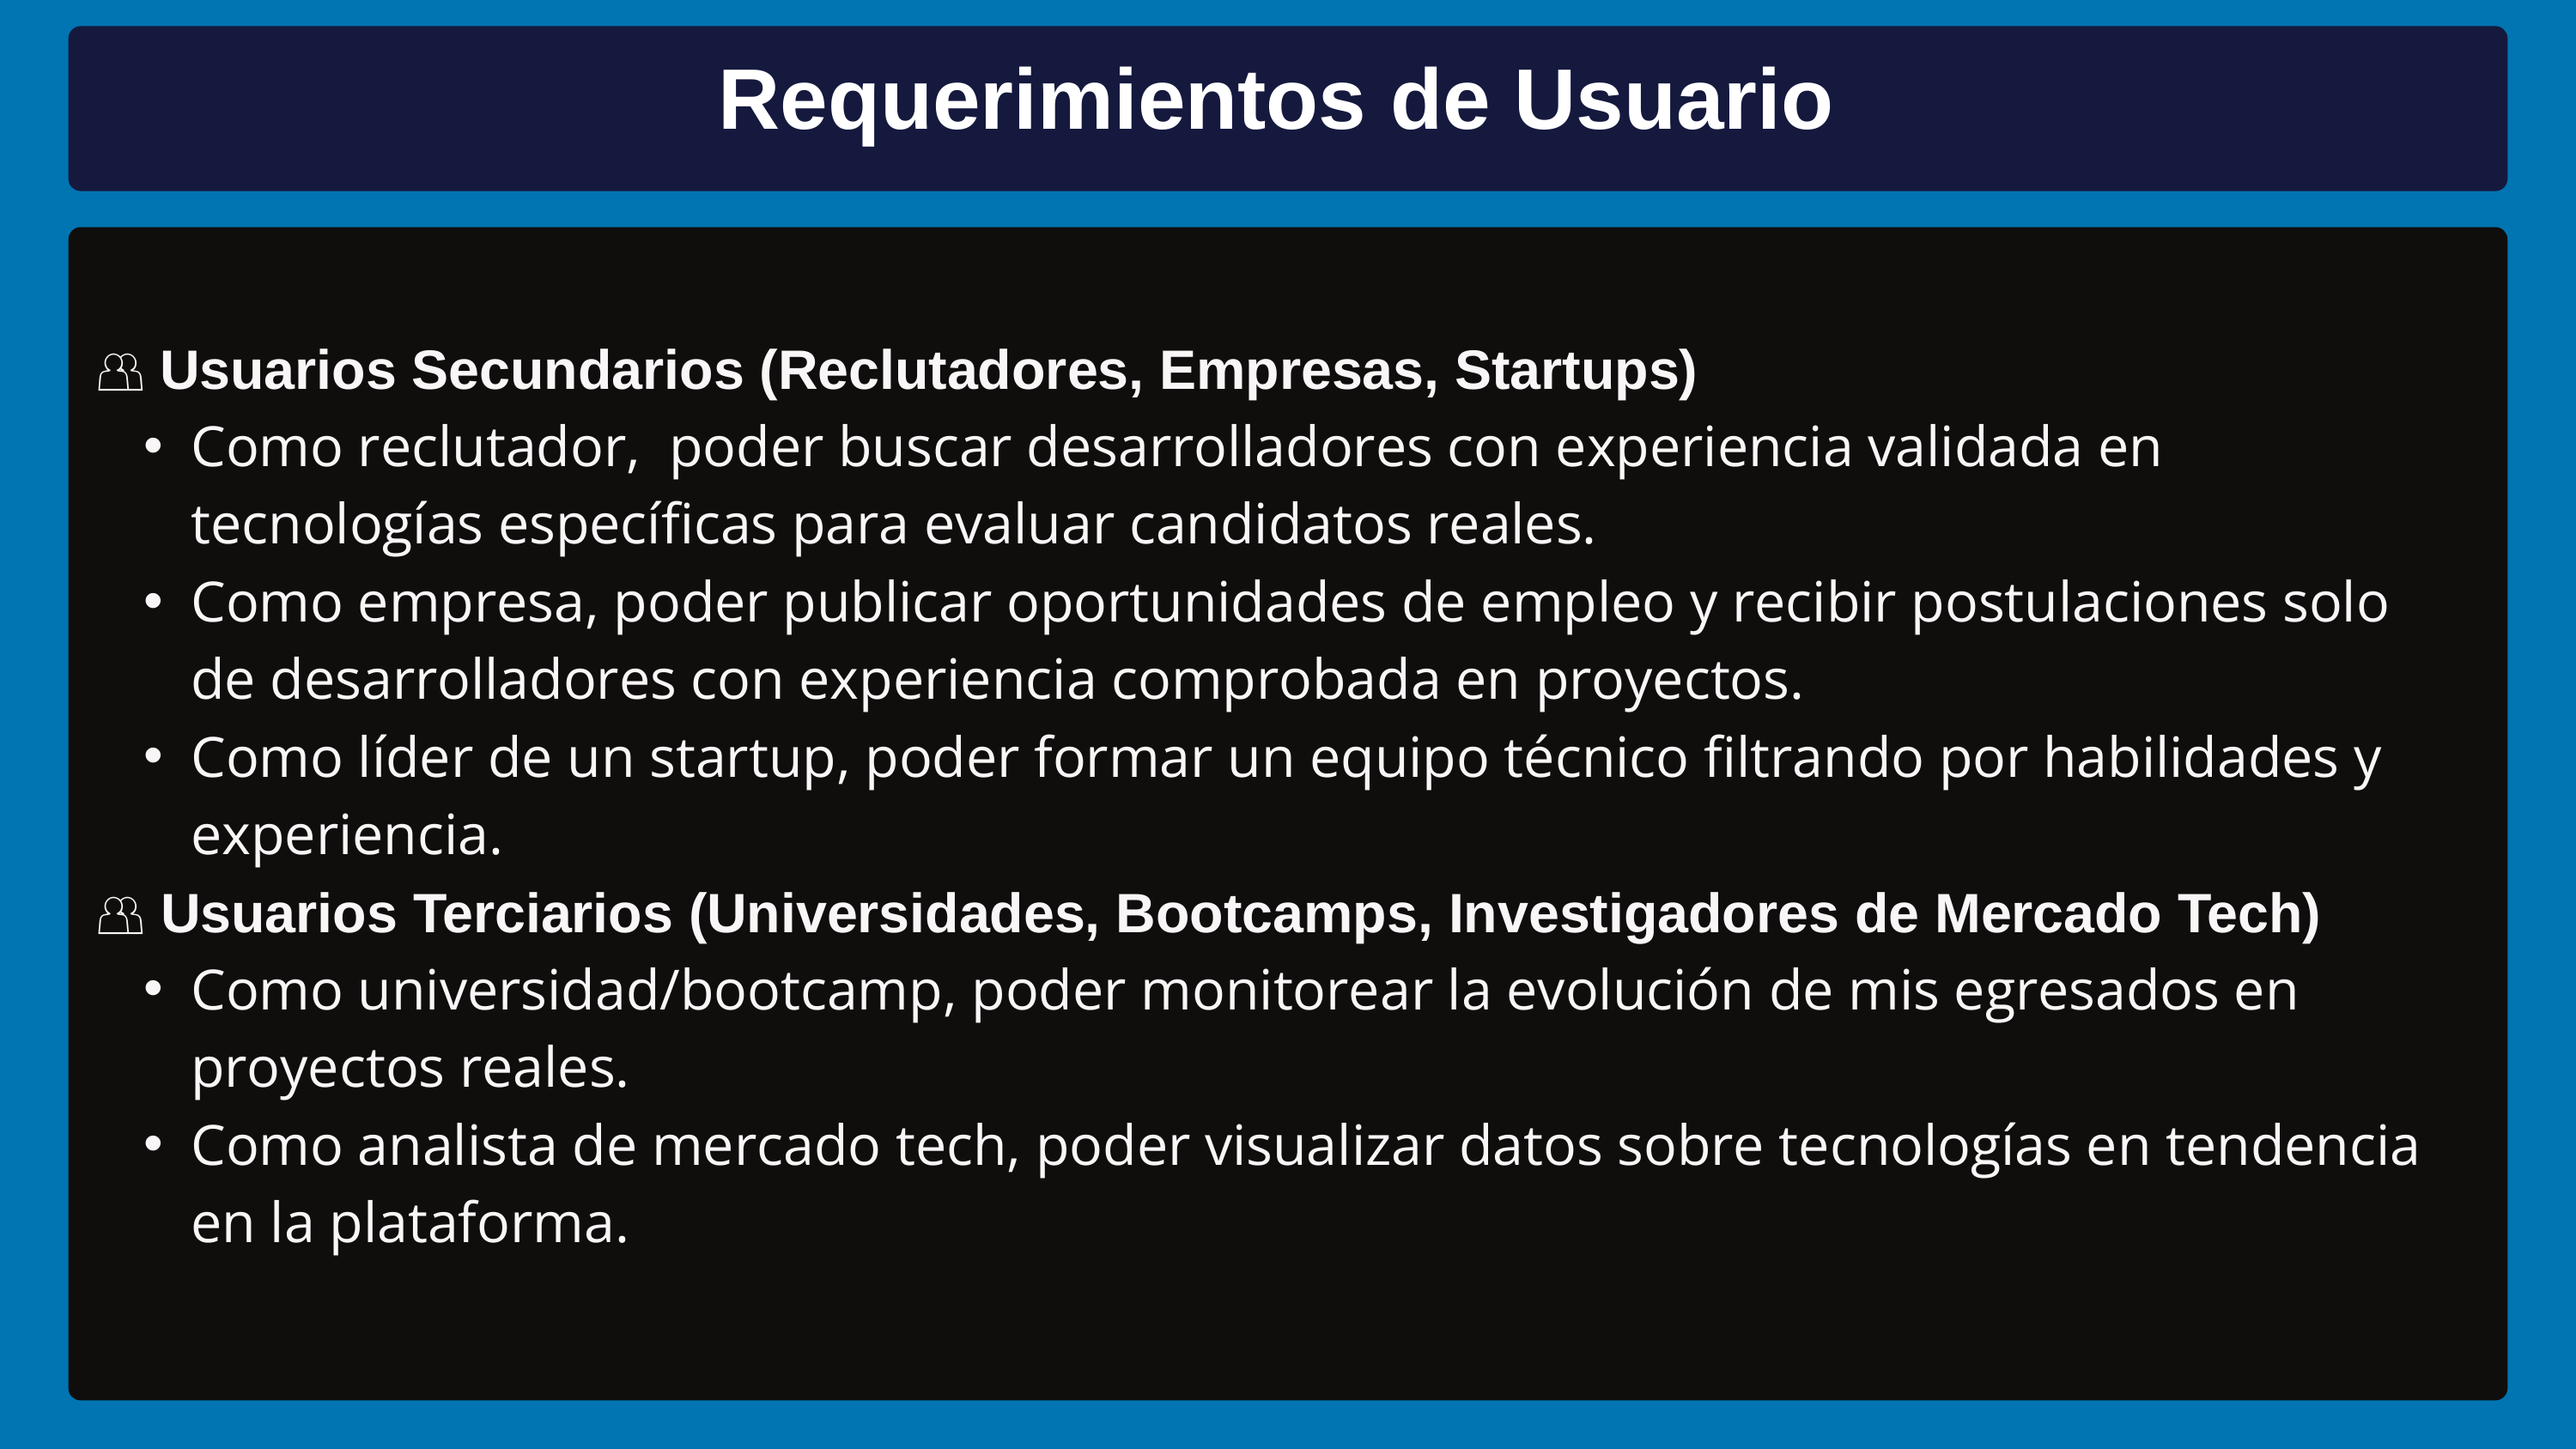

Requerimientos de Usuario

👥 Usuarios Secundarios (Reclutadores, Empresas, Startups)
Como reclutador,  poder buscar desarrolladores con experiencia validada en tecnologías específicas para evaluar candidatos reales.
Como empresa, poder publicar oportunidades de empleo y recibir postulaciones solo de desarrolladores con experiencia comprobada en proyectos.
Como líder de un startup, poder formar un equipo técnico filtrando por habilidades y experiencia.
👥 Usuarios Terciarios (Universidades, Bootcamps, Investigadores de Mercado Tech)
Como universidad/bootcamp, poder monitorear la evolución de mis egresados en proyectos reales.
Como analista de mercado tech, poder visualizar datos sobre tecnologías en tendencia en la plataforma.